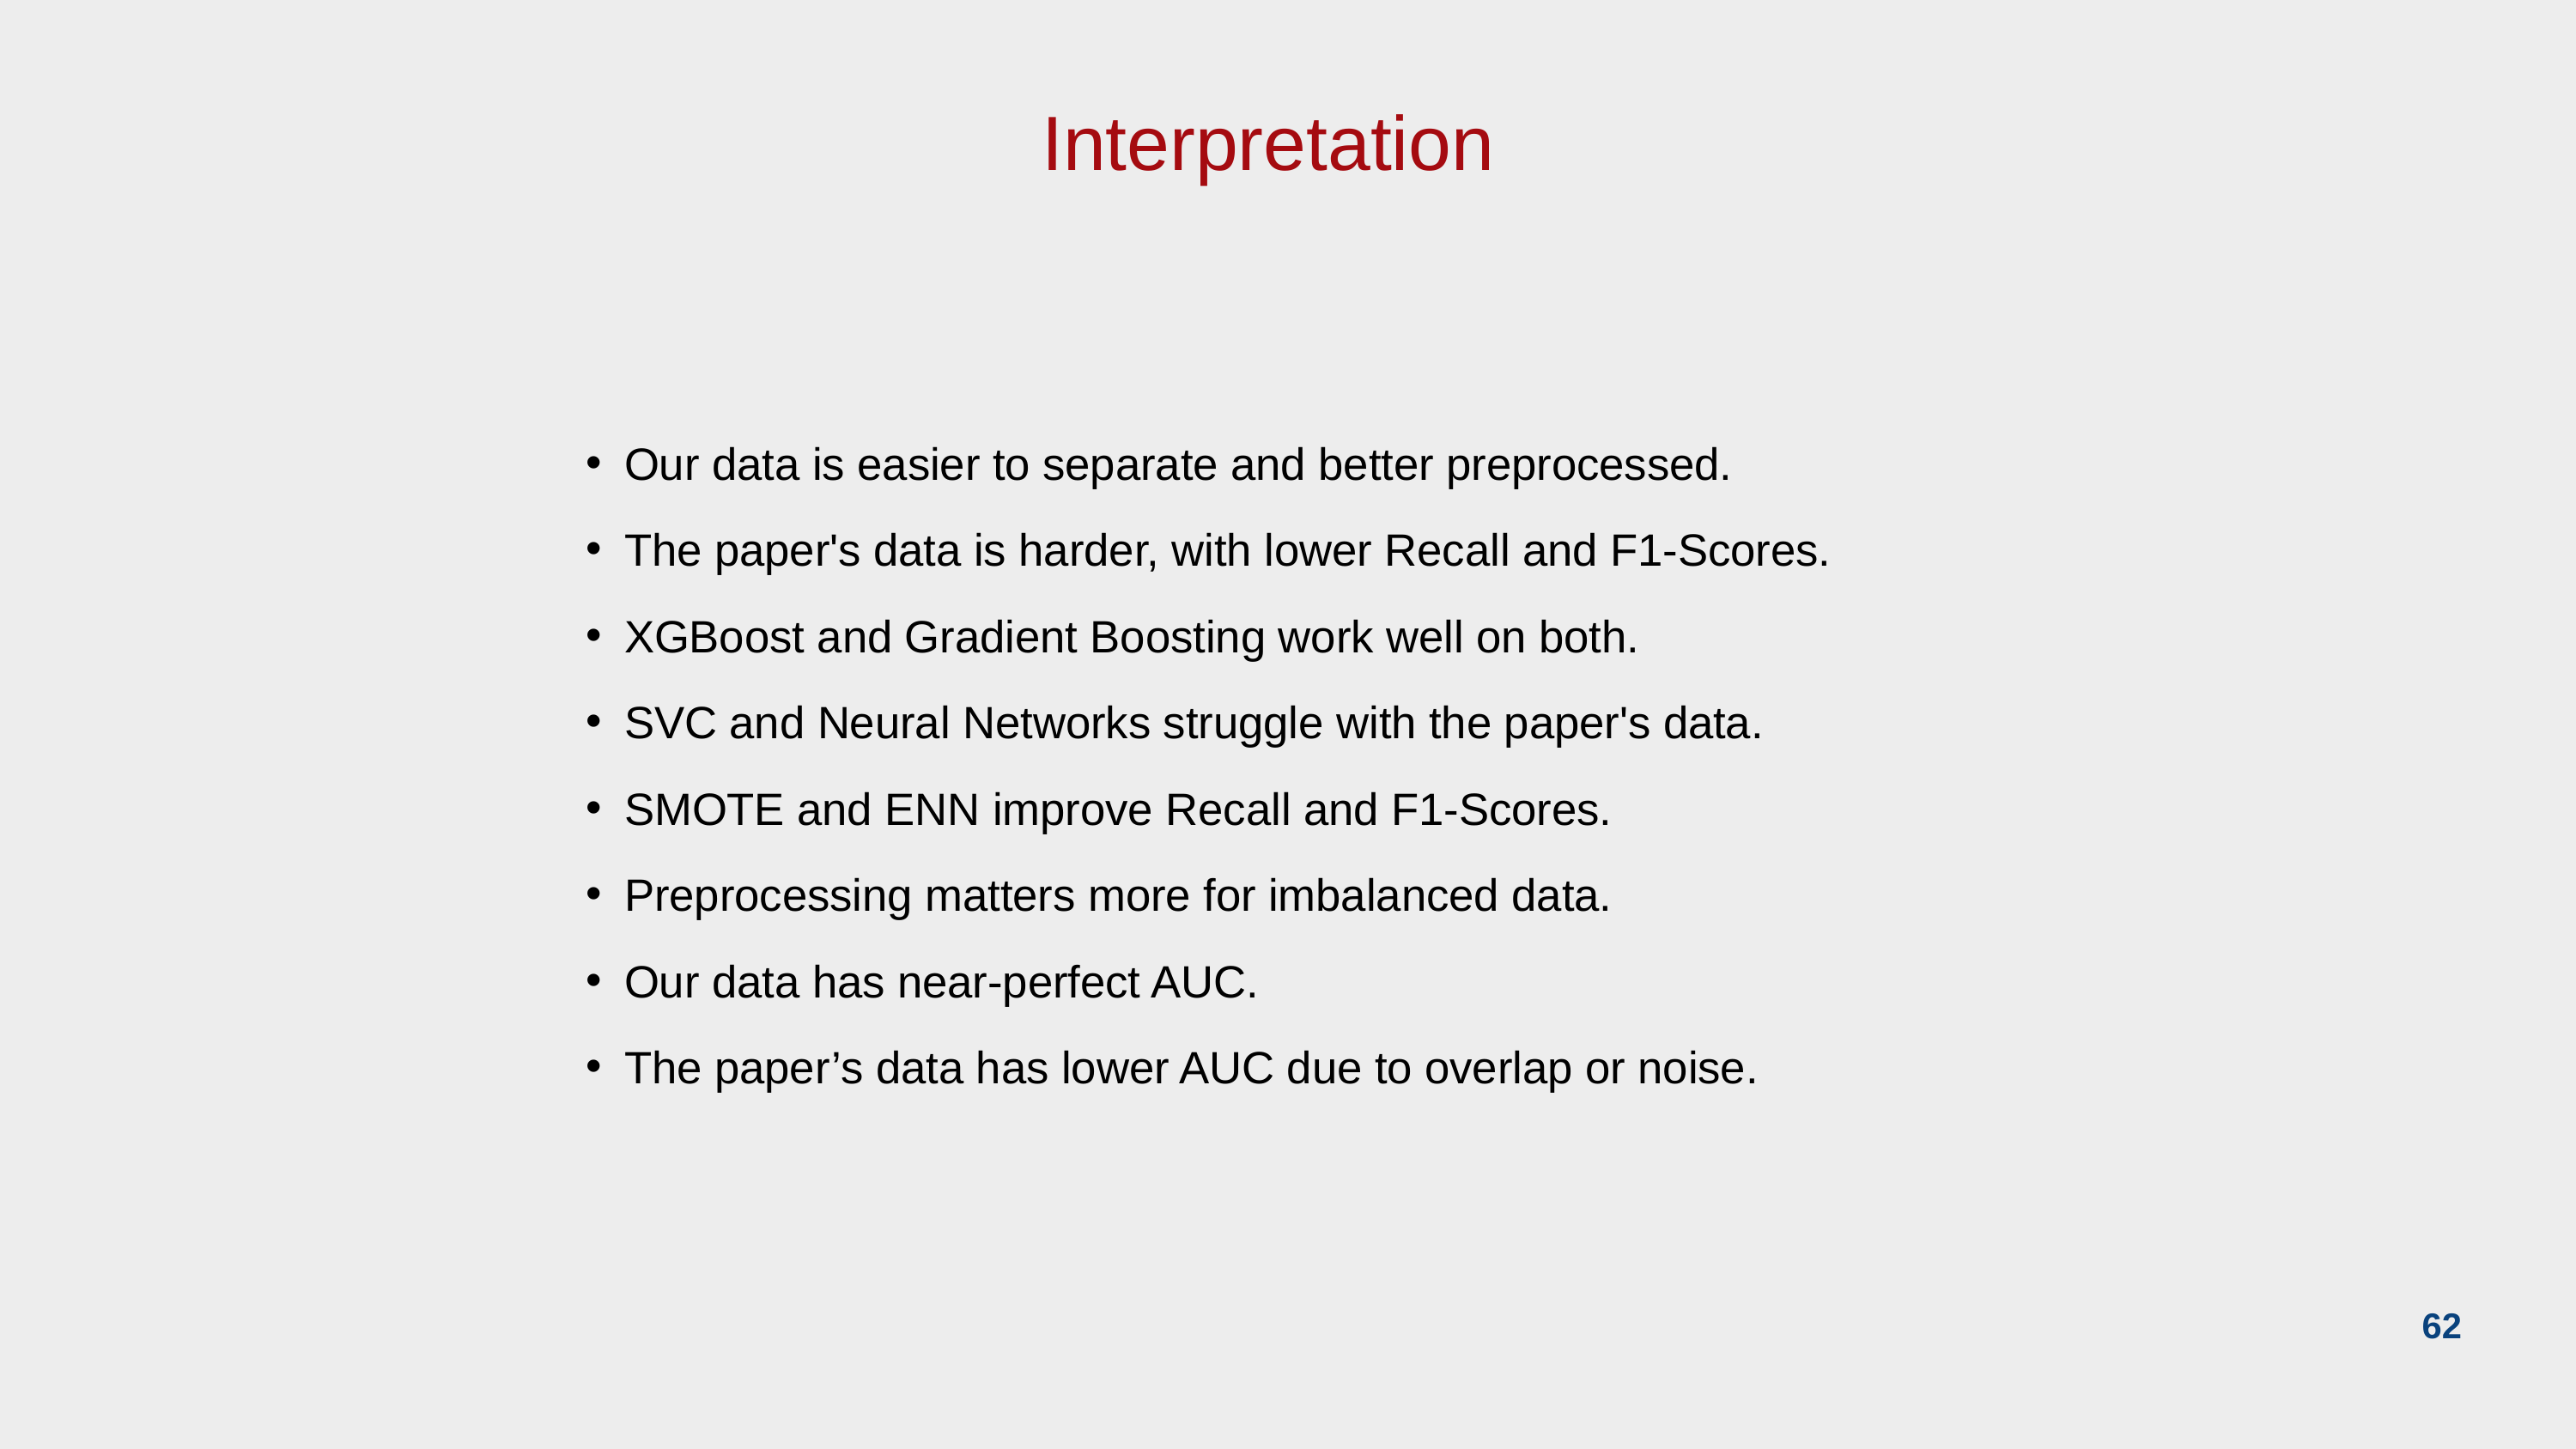

Interpretation
Our data is easier to separate and better preprocessed.
The paper's data is harder, with lower Recall and F1-Scores.
XGBoost and Gradient Boosting work well on both.
SVC and Neural Networks struggle with the paper's data.
SMOTE and ENN improve Recall and F1-Scores.
Preprocessing matters more for imbalanced data.
Our data has near-perfect AUC.
The paper’s data has lower AUC due to overlap or noise.

62